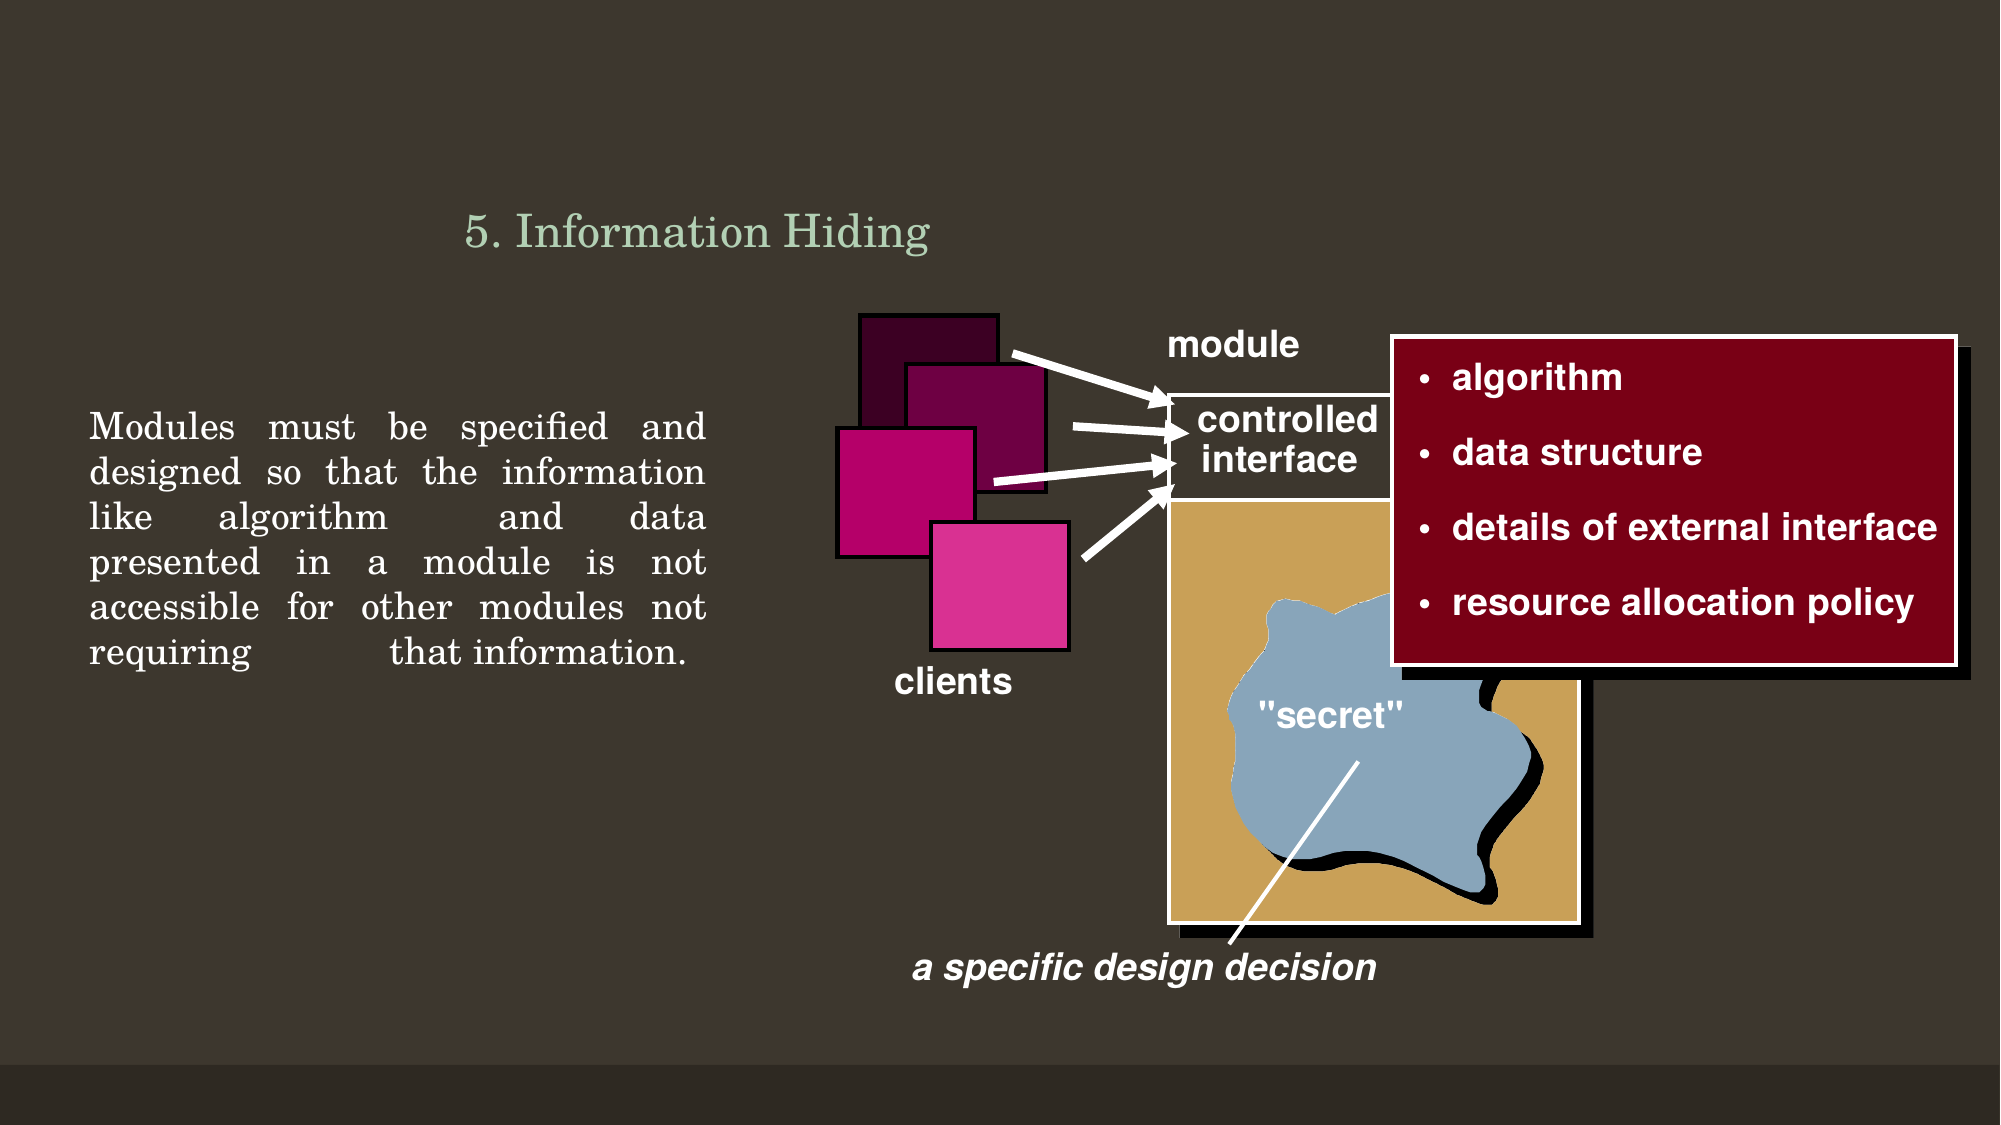

# 5. Information Hiding
module

•  algorithm

controlled

•  data structure

interface

•  details of external interface

•  resource allocation policy

clients
"secret"

a specific design decision
Modules must be specified and designed so that the information like algorithm 	and data presented in a module is not accessible for other modules not requiring 	that information.